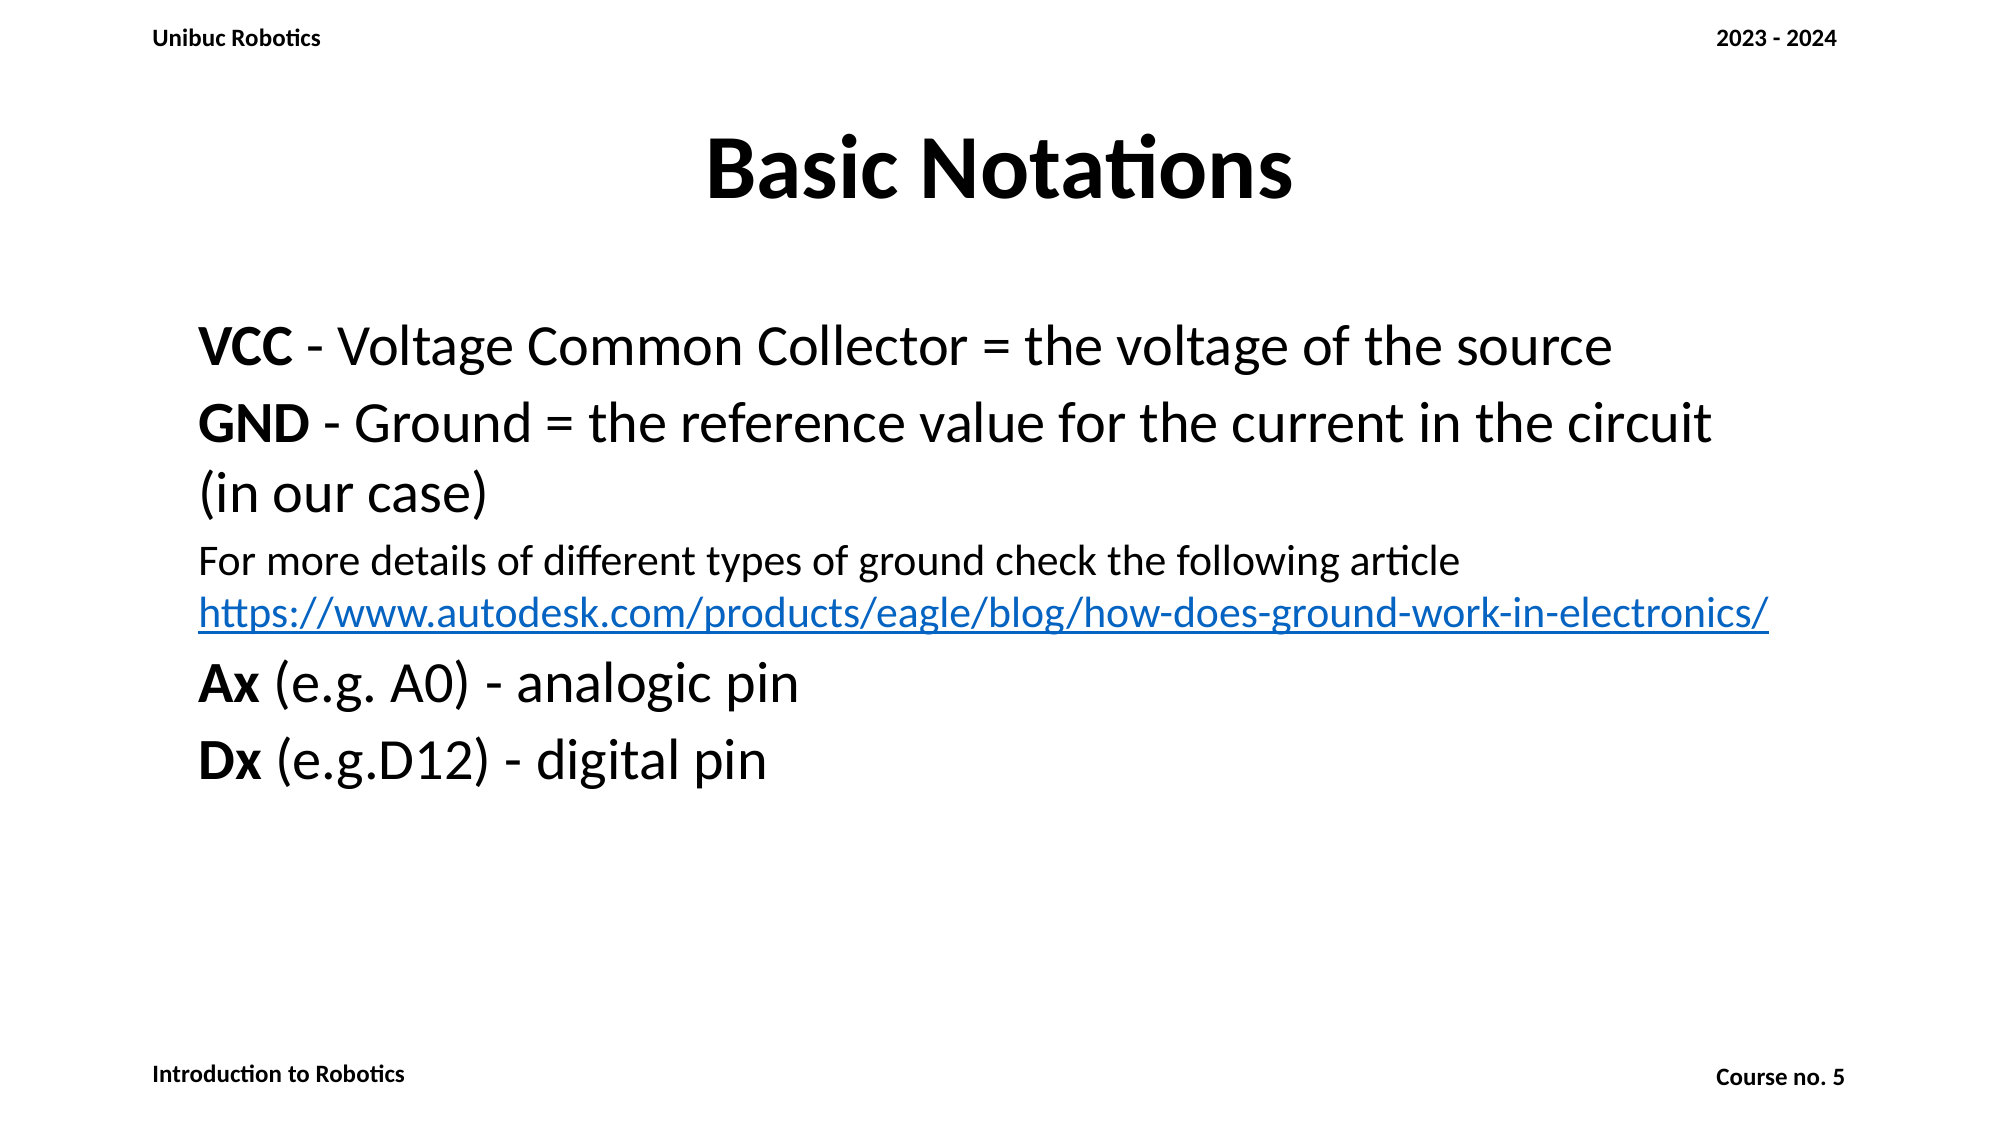

# Basic Notations
VCC - Voltage Common Collector = the voltage of the source
GND - Ground = the reference value for the current in the circuit (in our case)
For more details of different types of ground check the following article https://www.autodesk.com/products/eagle/blog/how-does-ground-work-in-electronics/
Ax (e.g. A0) - analogic pin
Dx (e.g.D12) - digital pin